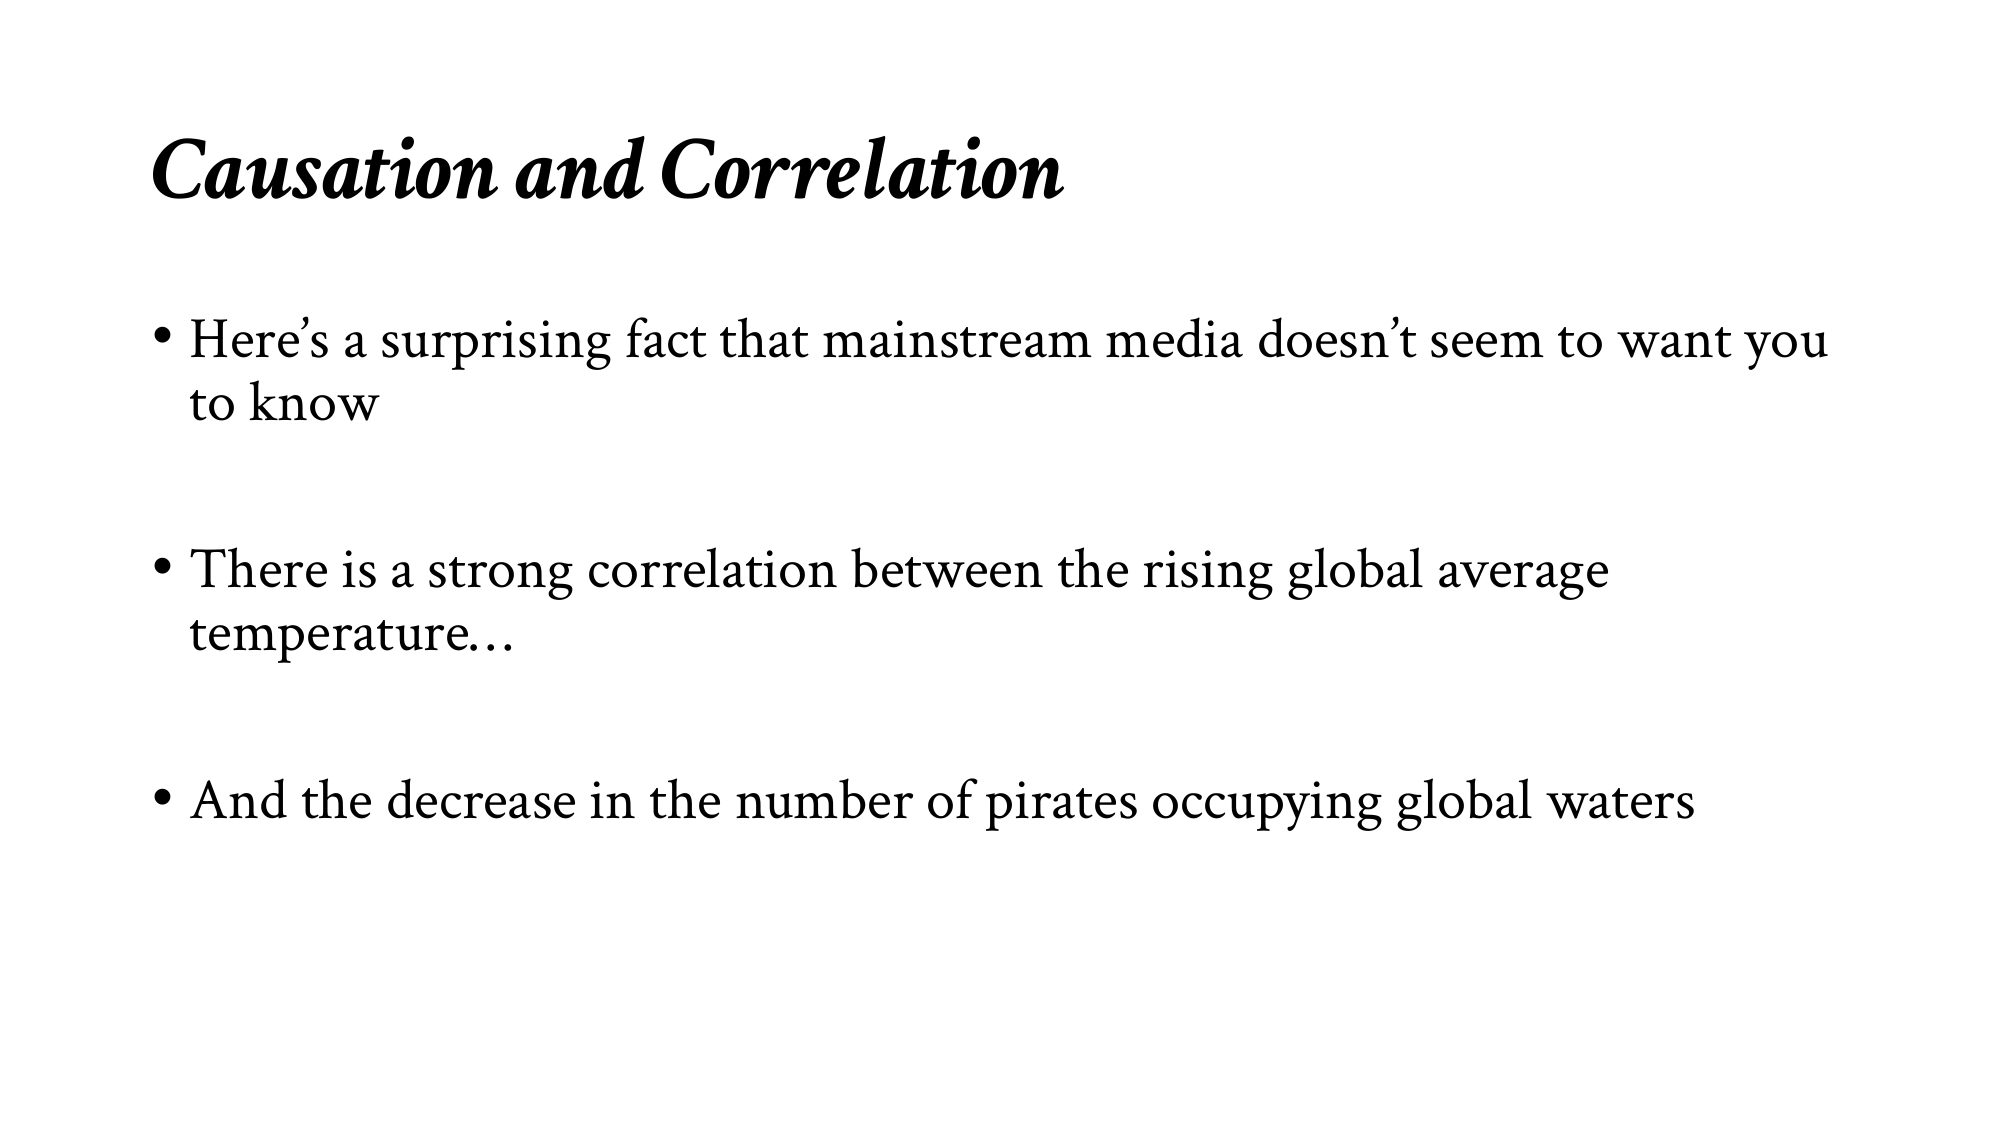

# Causation and Correlation
Here’s a surprising fact that mainstream media doesn’t seem to want you to know

There is a strong correlation between the rising global average temperature…

And the decrease in the number of pirates occupying global waters